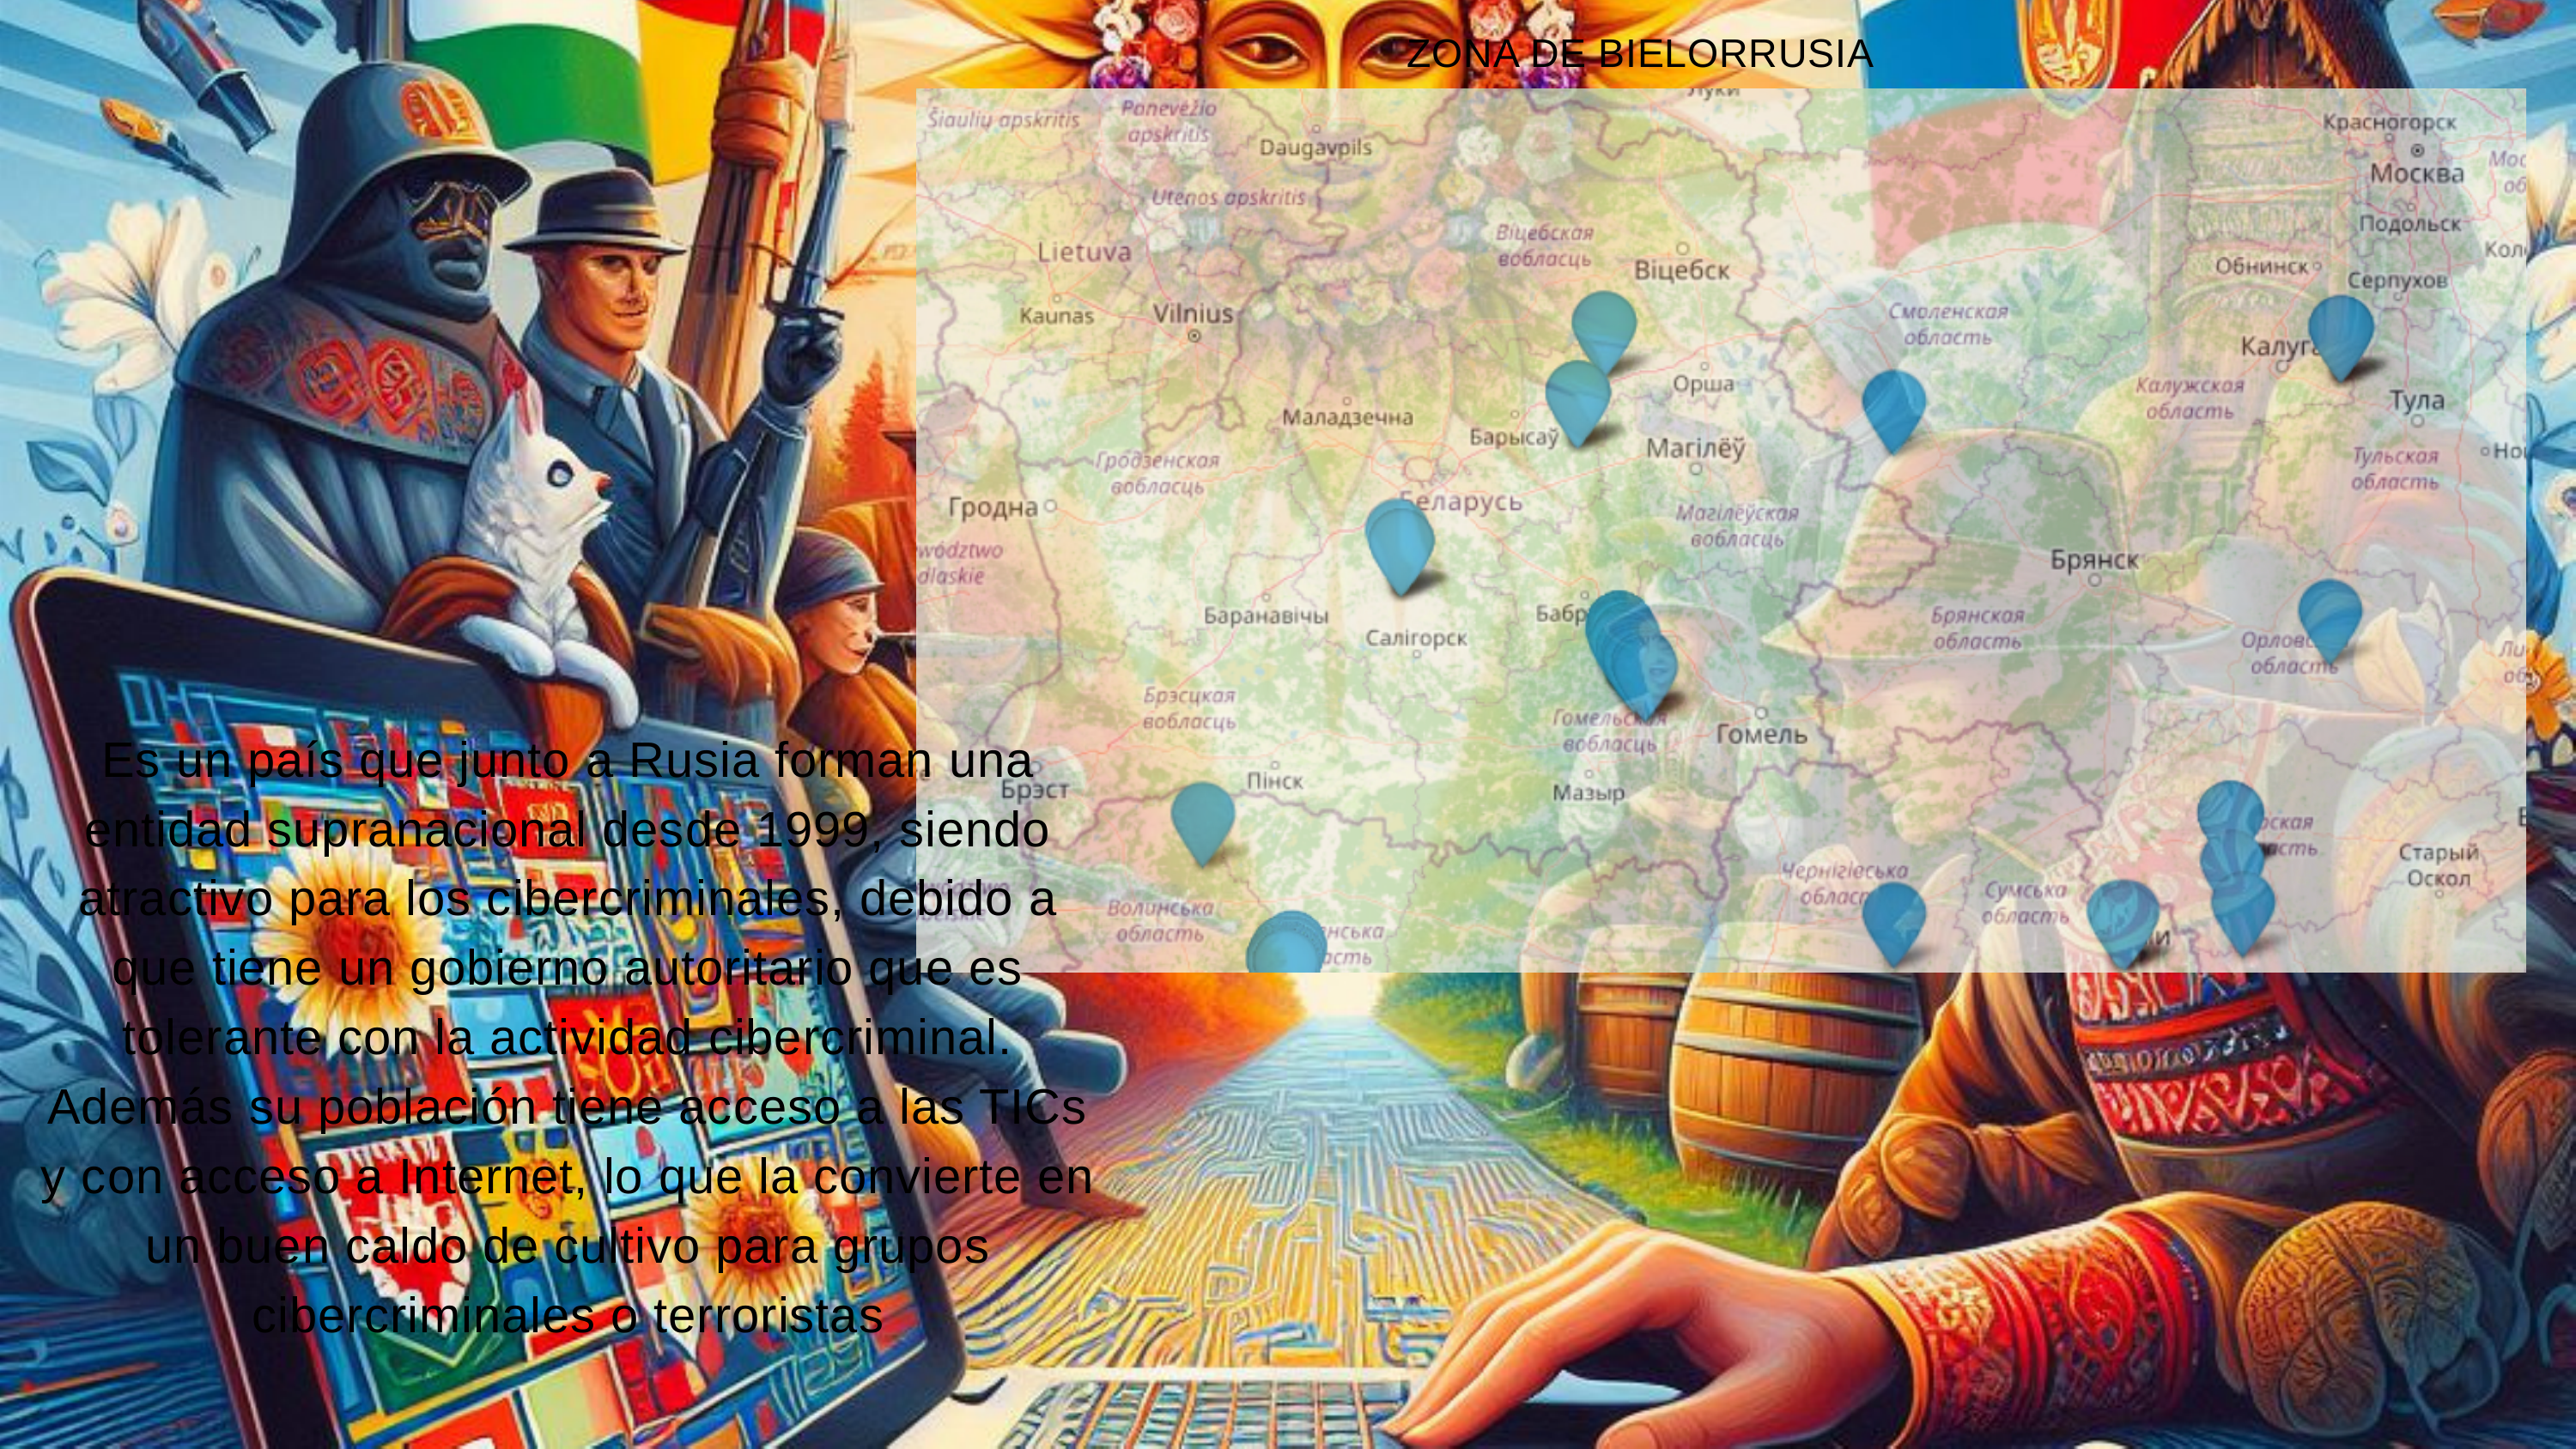

ZONA DE BIELORRUSIA

Es un país que junto a Rusia forman una entidad supranacional desde 1999, siendo atractivo para los cibercriminales, debido a que tiene un gobierno autoritario que es tolerante con la actividad cibercriminal. Además su población tiene acceso a las TICs y con acceso a Internet, lo que la convierte en un buen caldo de cultivo para grupos cibercriminales o terroristas